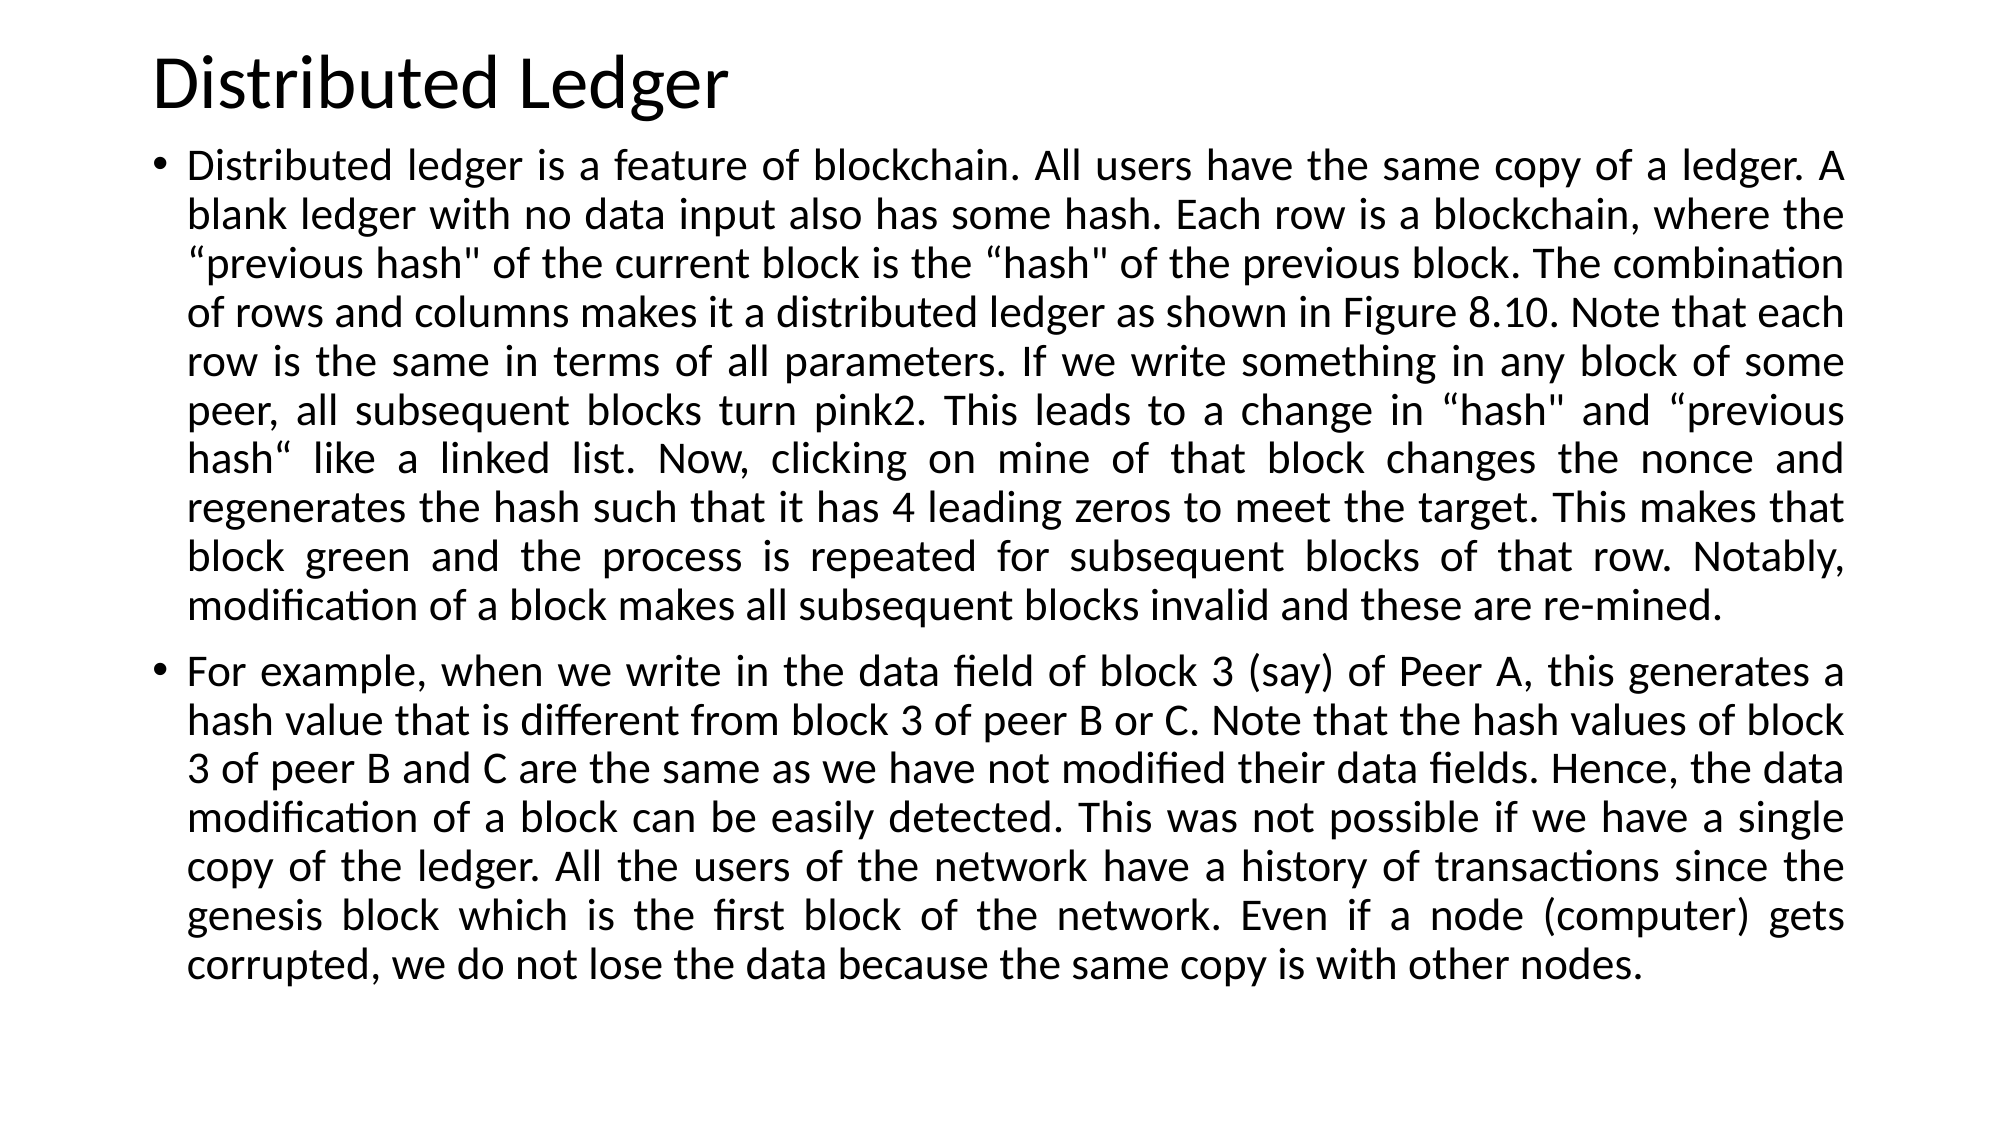

# Distributed Ledger
Distributed ledger is a feature of blockchain. All users have the same copy of a ledger. A blank ledger with no data input also has some hash. Each row is a blockchain, where the “previous hash" of the current block is the “hash" of the previous block. The combination of rows and columns makes it a distributed ledger as shown in Figure 8.10. Note that each row is the same in terms of all parameters. If we write something in any block of some peer, all subsequent blocks turn pink2. This leads to a change in “hash" and “previous hash“ like a linked list. Now, clicking on mine of that block changes the nonce and regenerates the hash such that it has 4 leading zeros to meet the target. This makes that block green and the process is repeated for subsequent blocks of that row. Notably, modification of a block makes all subsequent blocks invalid and these are re-mined.
For example, when we write in the data field of block 3 (say) of Peer A, this generates a hash value that is different from block 3 of peer B or C. Note that the hash values of block 3 of peer B and C are the same as we have not modified their data fields. Hence, the data modification of a block can be easily detected. This was not possible if we have a single copy of the ledger. All the users of the network have a history of transactions since the genesis block which is the first block of the network. Even if a node (computer) gets corrupted, we do not lose the data because the same copy is with other nodes.